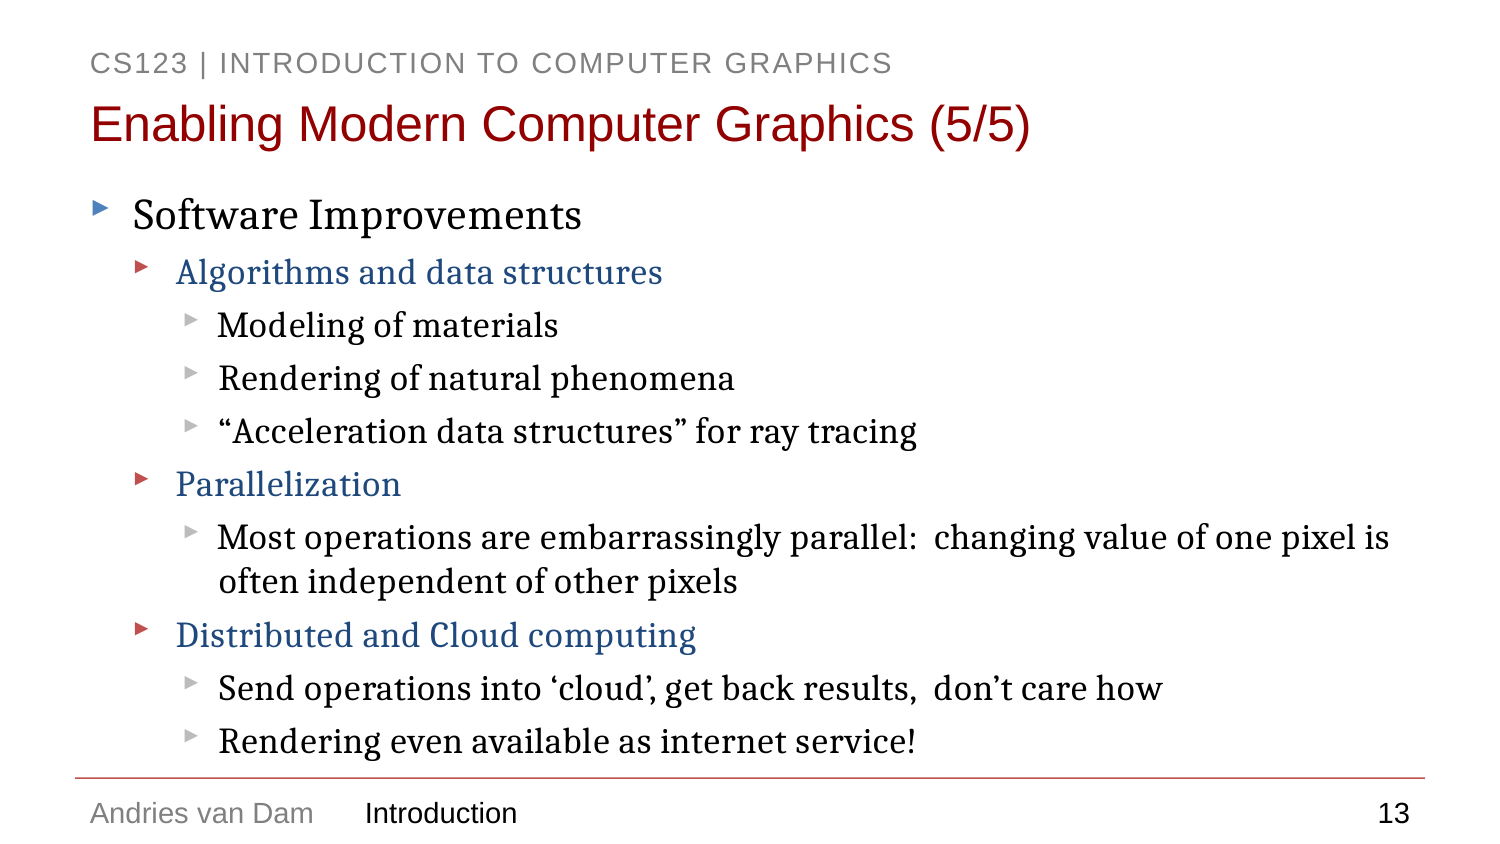

# Enabling Modern Computer Graphics (5/5)
Software Improvements
Algorithms and data structures
Modeling of materials
Rendering of natural phenomena
“Acceleration data structures” for ray tracing
Parallelization
Most operations are embarrassingly parallel:  changing value of one pixel is often independent of other pixels
Distributed and Cloud computing
Send operations into ‘cloud’, get back results,  don’t care how
Rendering even available as internet service!

13
Introduction